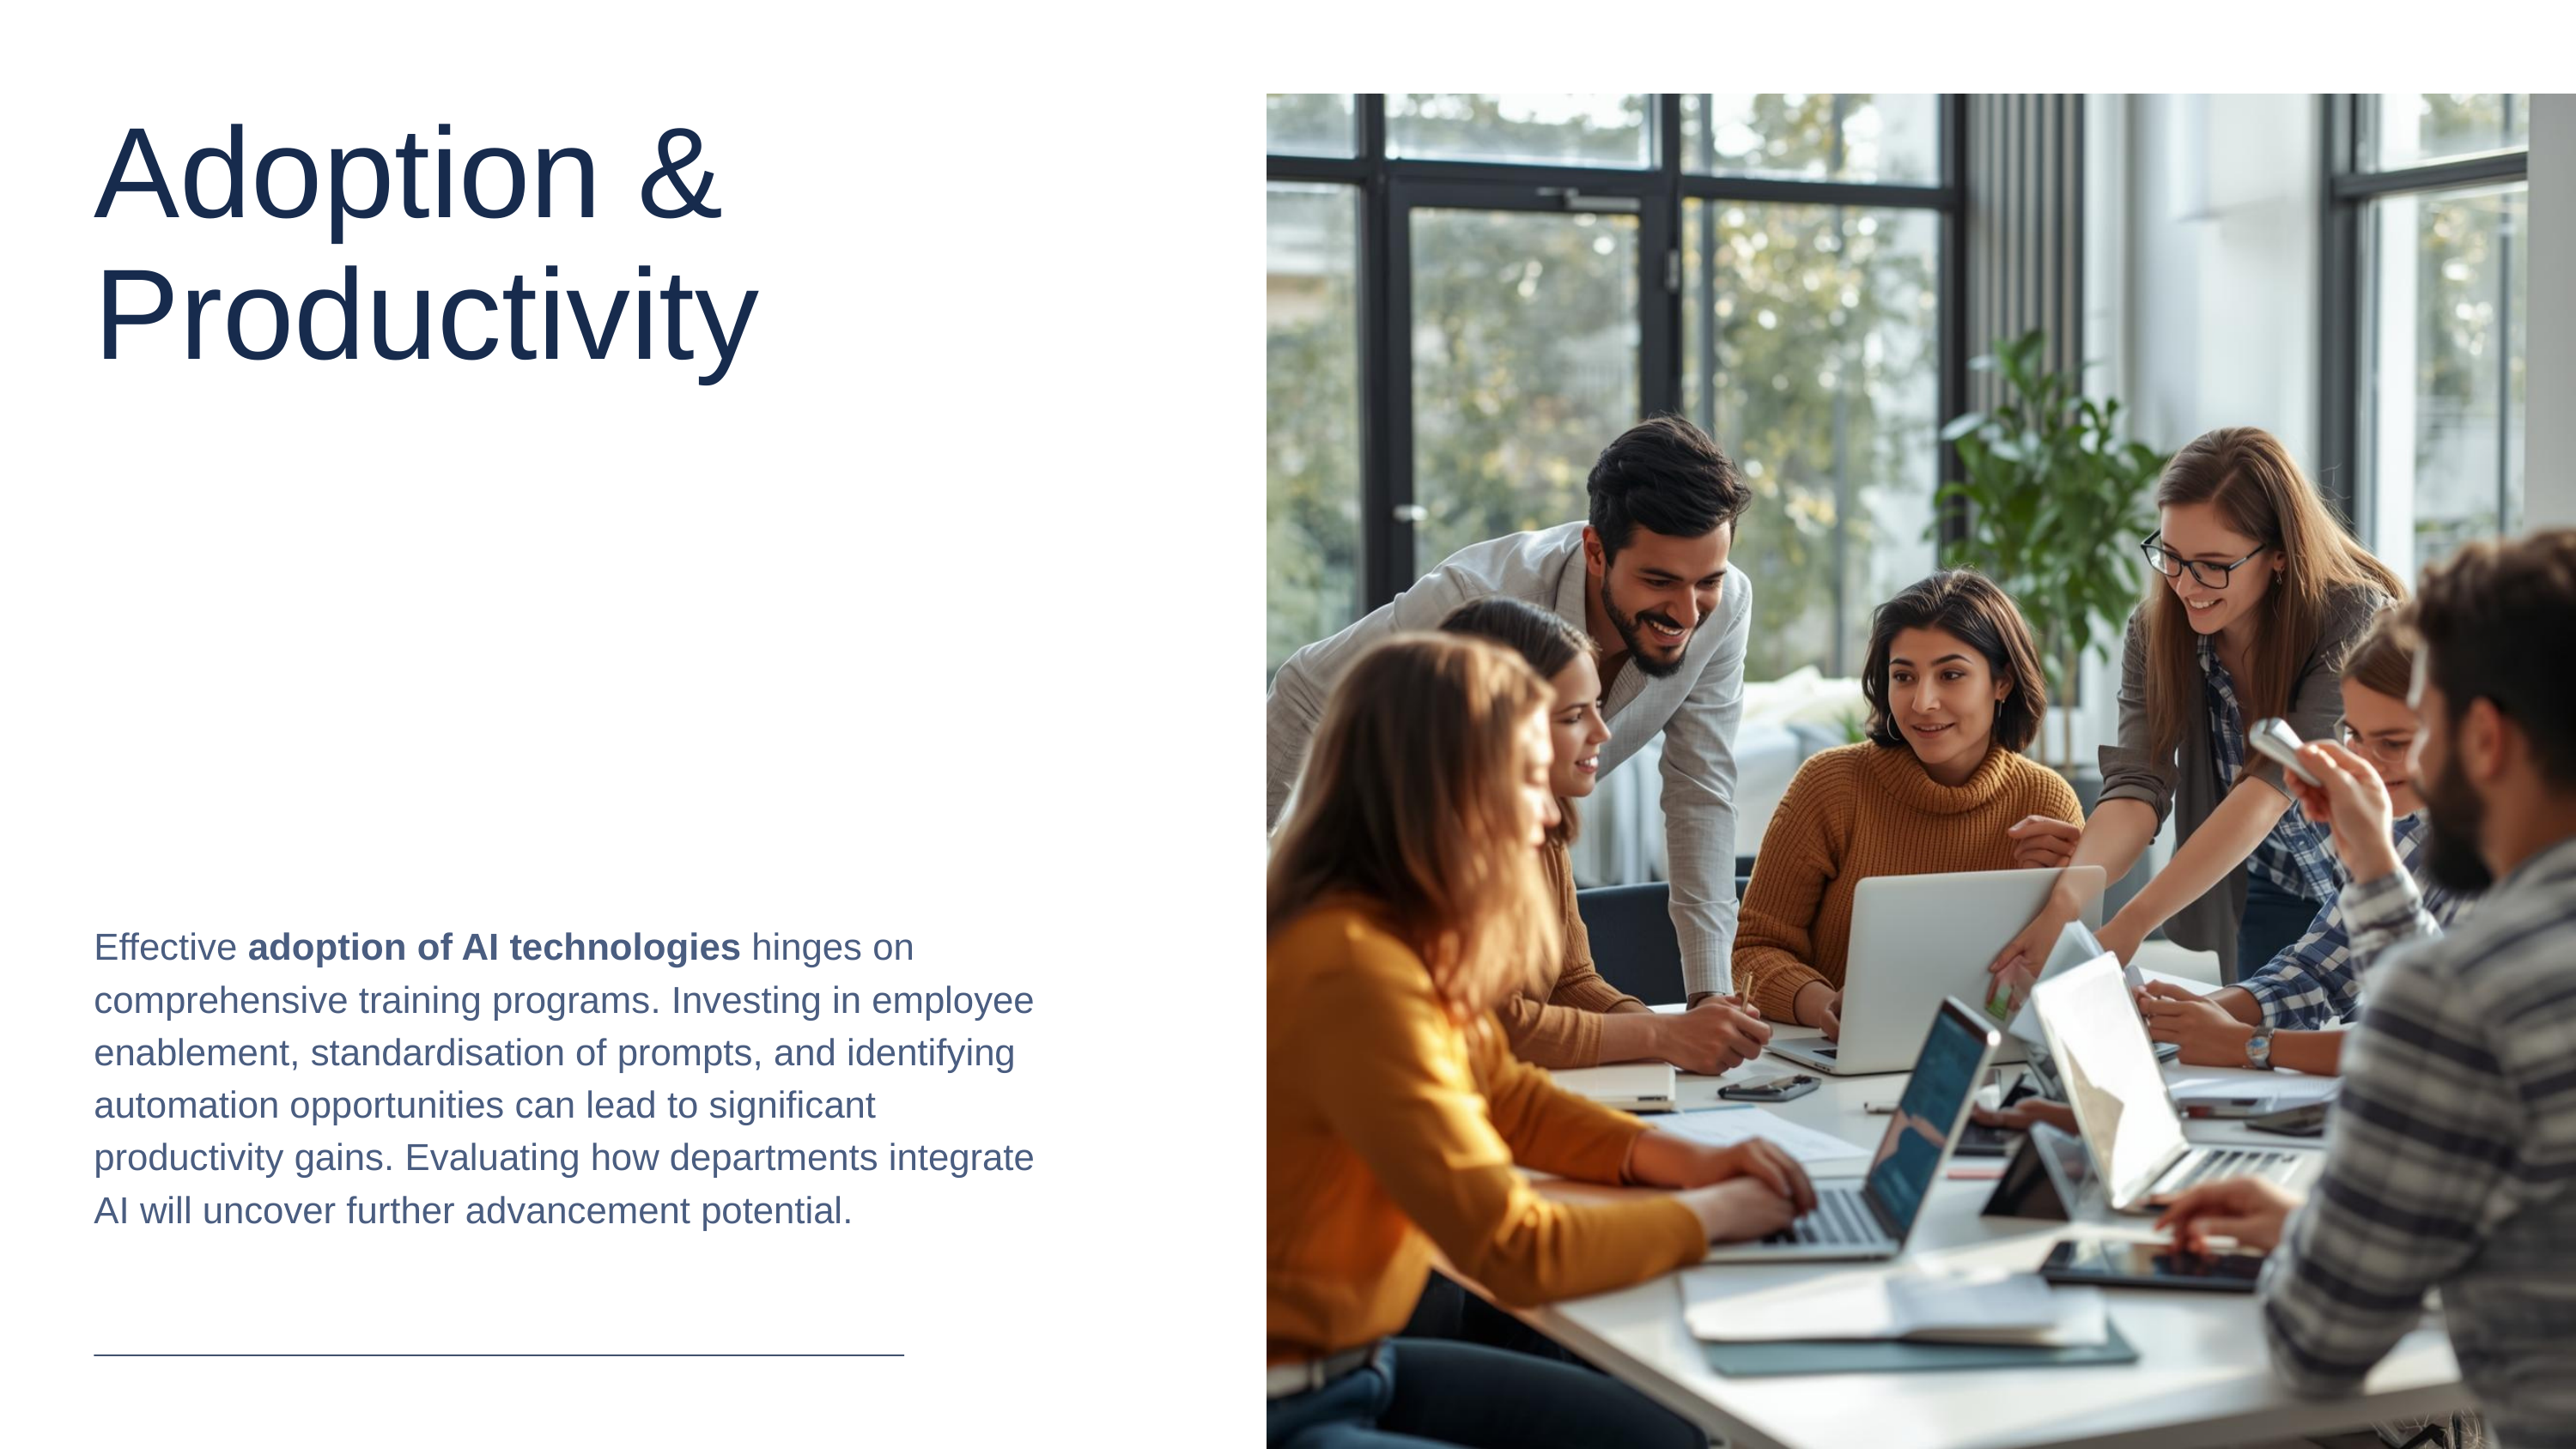

Adoption & Productivity
Effective adoption of AI technologies hinges on comprehensive training programs. Investing in employee enablement, standardisation of prompts, and identifying automation opportunities can lead to significant productivity gains. Evaluating how departments integrate AI will uncover further advancement potential.